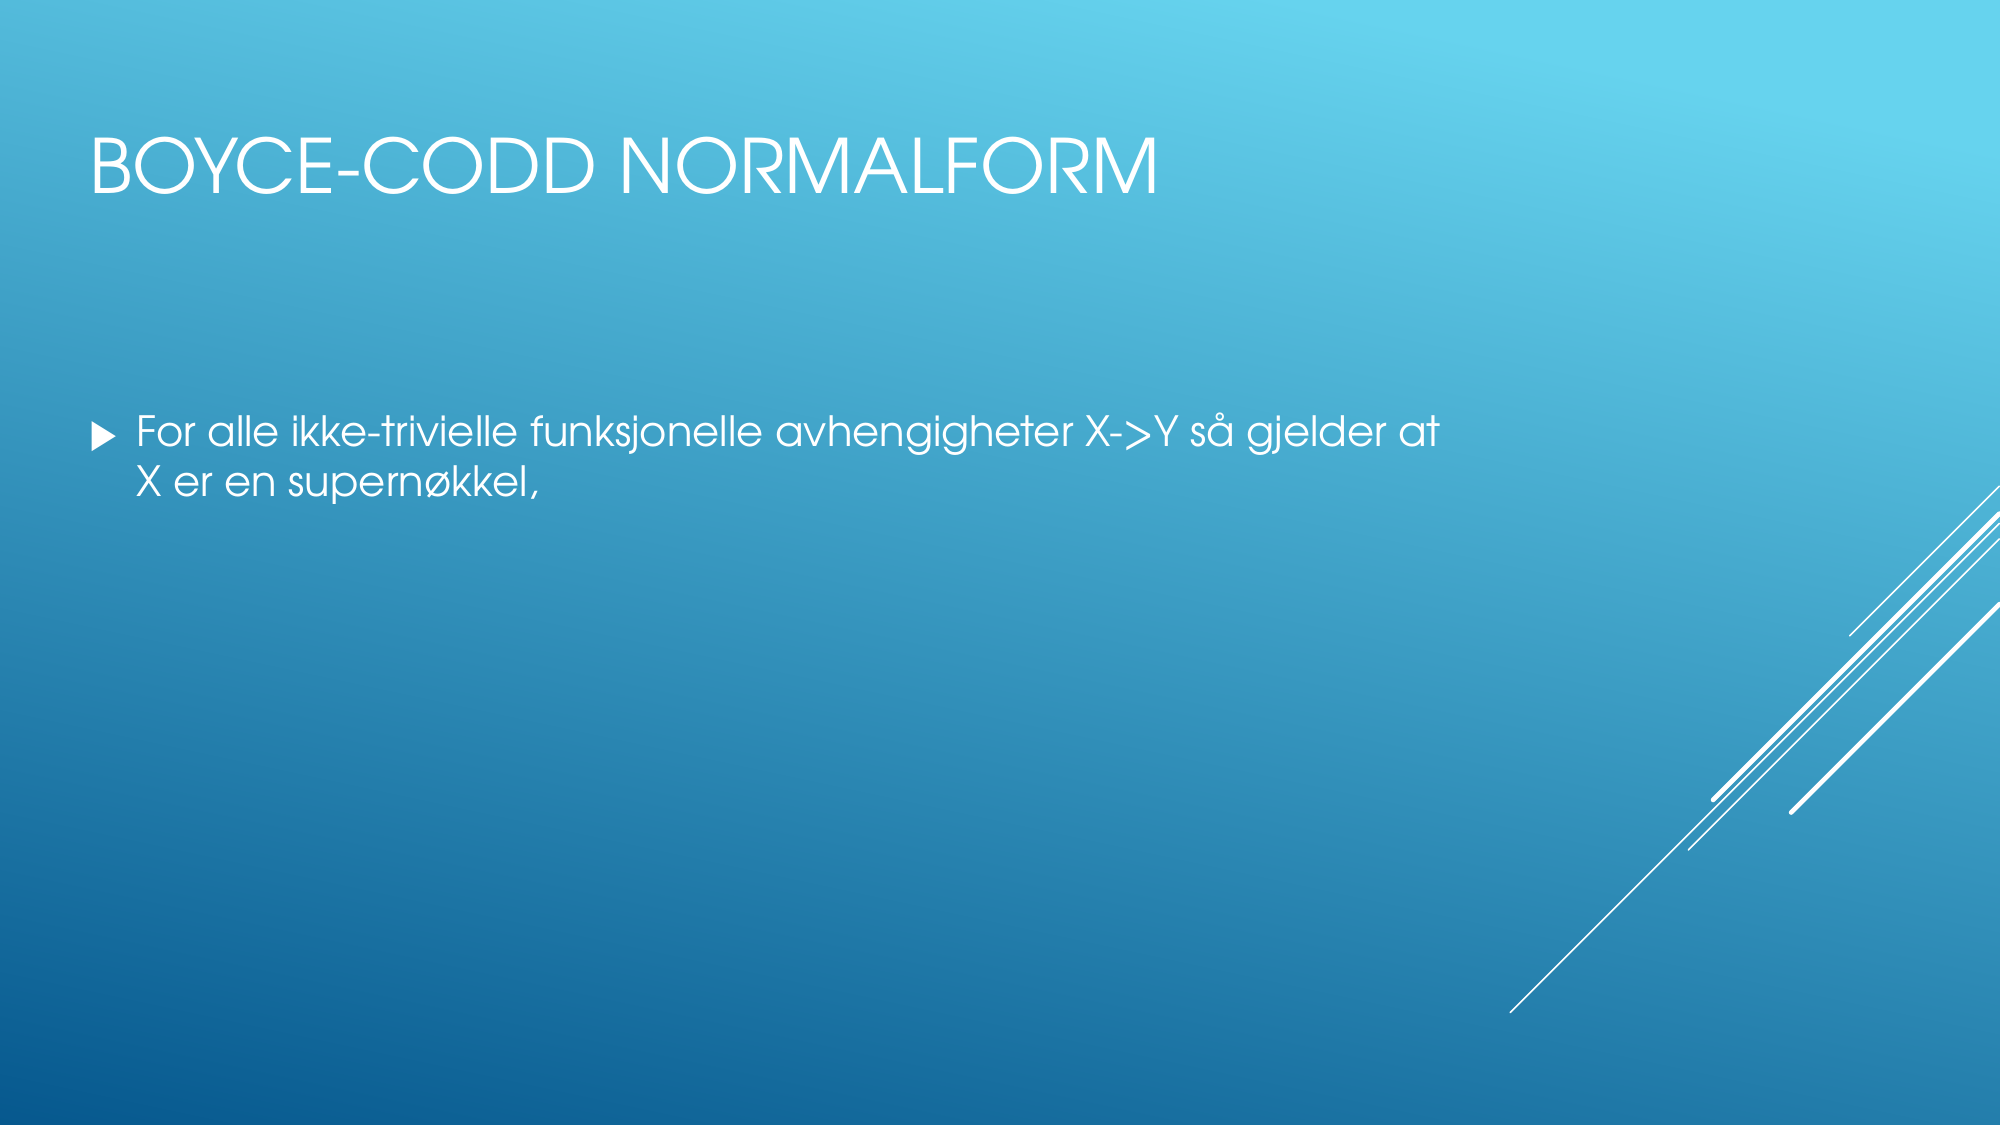

# BOYCE-CODD NORMALFORM
For alle ikke-trivielle funksjonelle avhengigheter X->Y så gjelder at X er en supernøkkel,